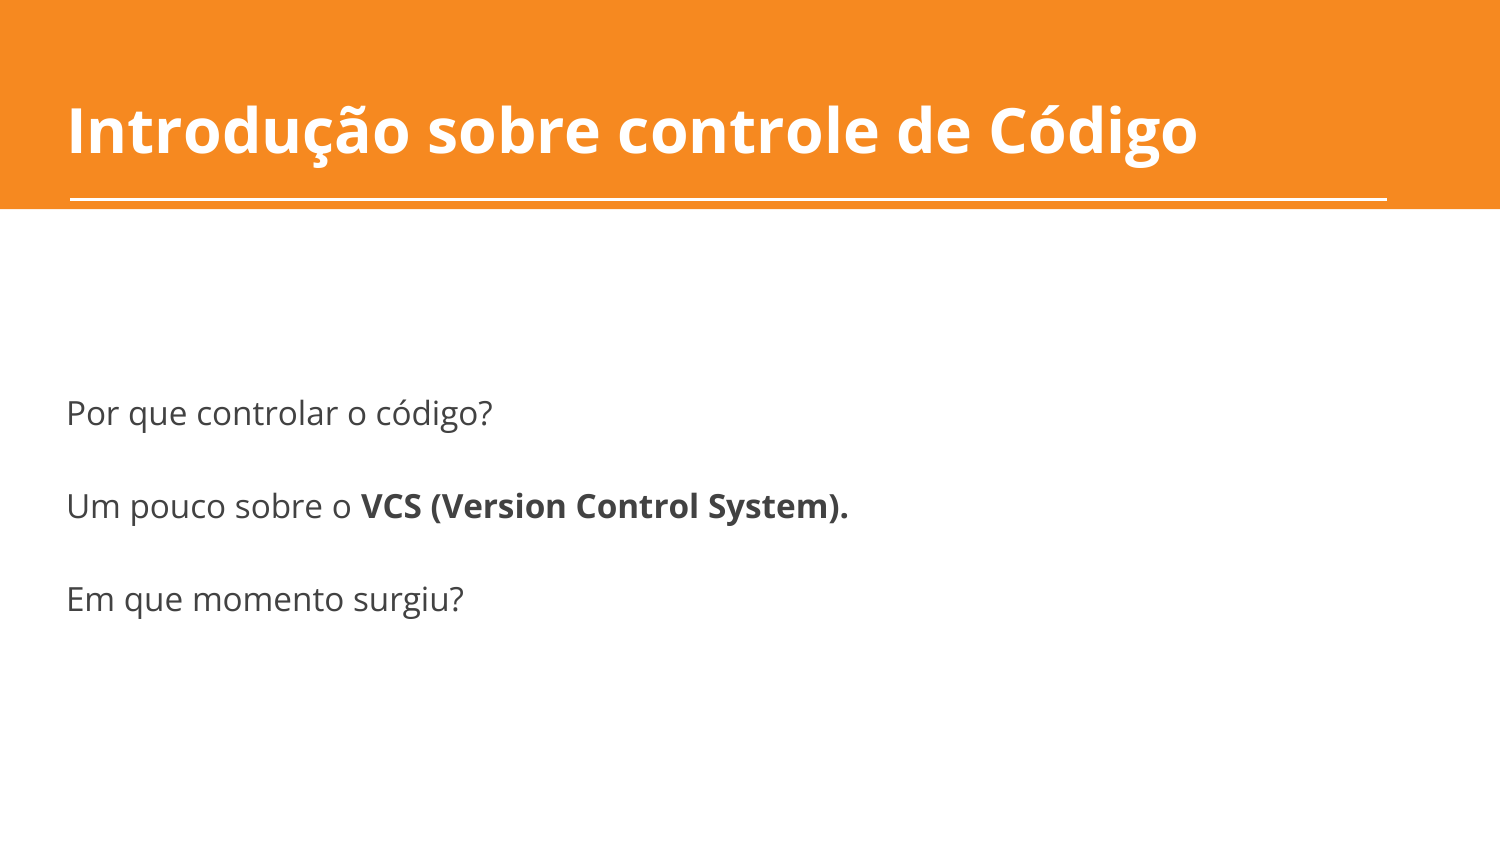

# Introdução sobre controle de Código
Por que controlar o código?
Um pouco sobre o VCS (Version Control System).
Em que momento surgiu?